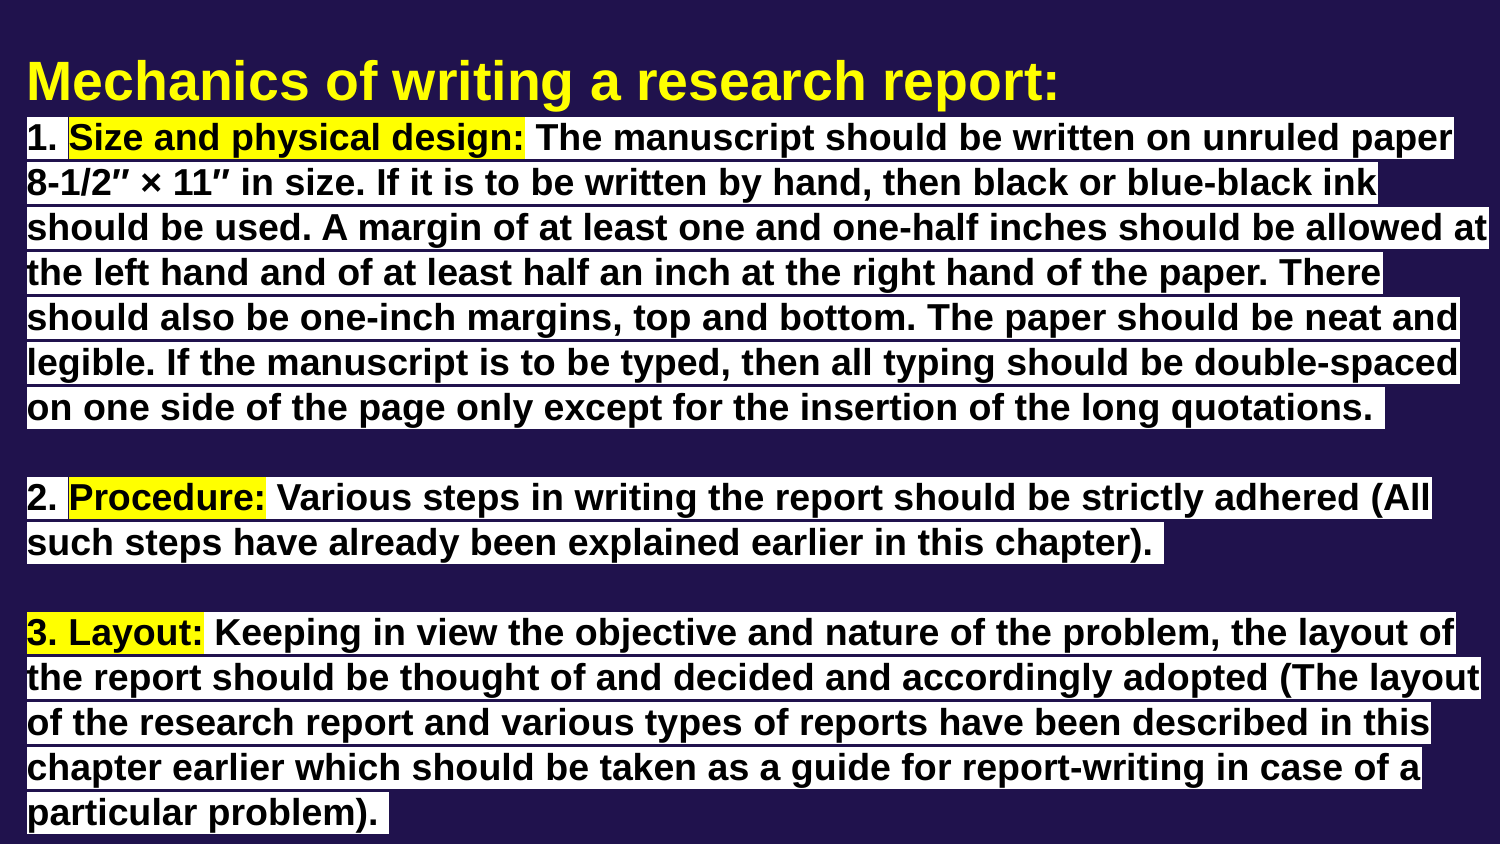

# Mechanics of writing a research report:
1. Size and physical design: The manuscript should be written on unruled paper 8-1/2″ × 11″ in size. If it is to be written by hand, then black or blue-black ink should be used. A margin of at least one and one-half inches should be allowed at the left hand and of at least half an inch at the right hand of the paper. There should also be one-inch margins, top and bottom. The paper should be neat and legible. If the manuscript is to be typed, then all typing should be double-spaced on one side of the page only except for the insertion of the long quotations.

2. Procedure: Various steps in writing the report should be strictly adhered (All such steps have already been explained earlier in this chapter).

3. Layout: Keeping in view the objective and nature of the problem, the layout of the report should be thought of and decided and accordingly adopted (The layout of the research report and various types of reports have been described in this chapter earlier which should be taken as a guide for report-writing in case of a particular problem).